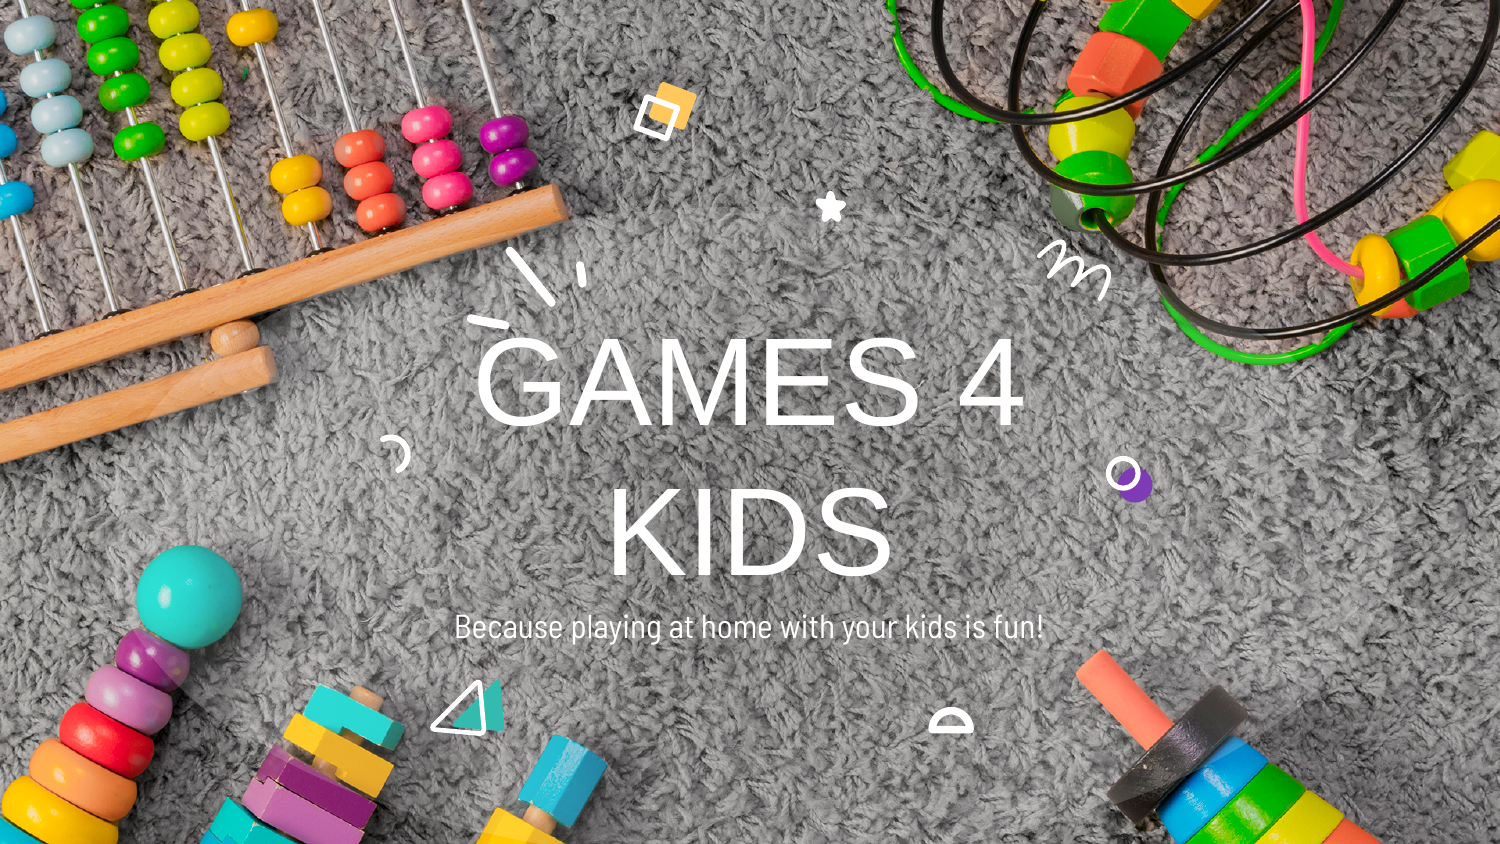

# GAMES 4 KIDS
Because playing at home with your kids is fun!